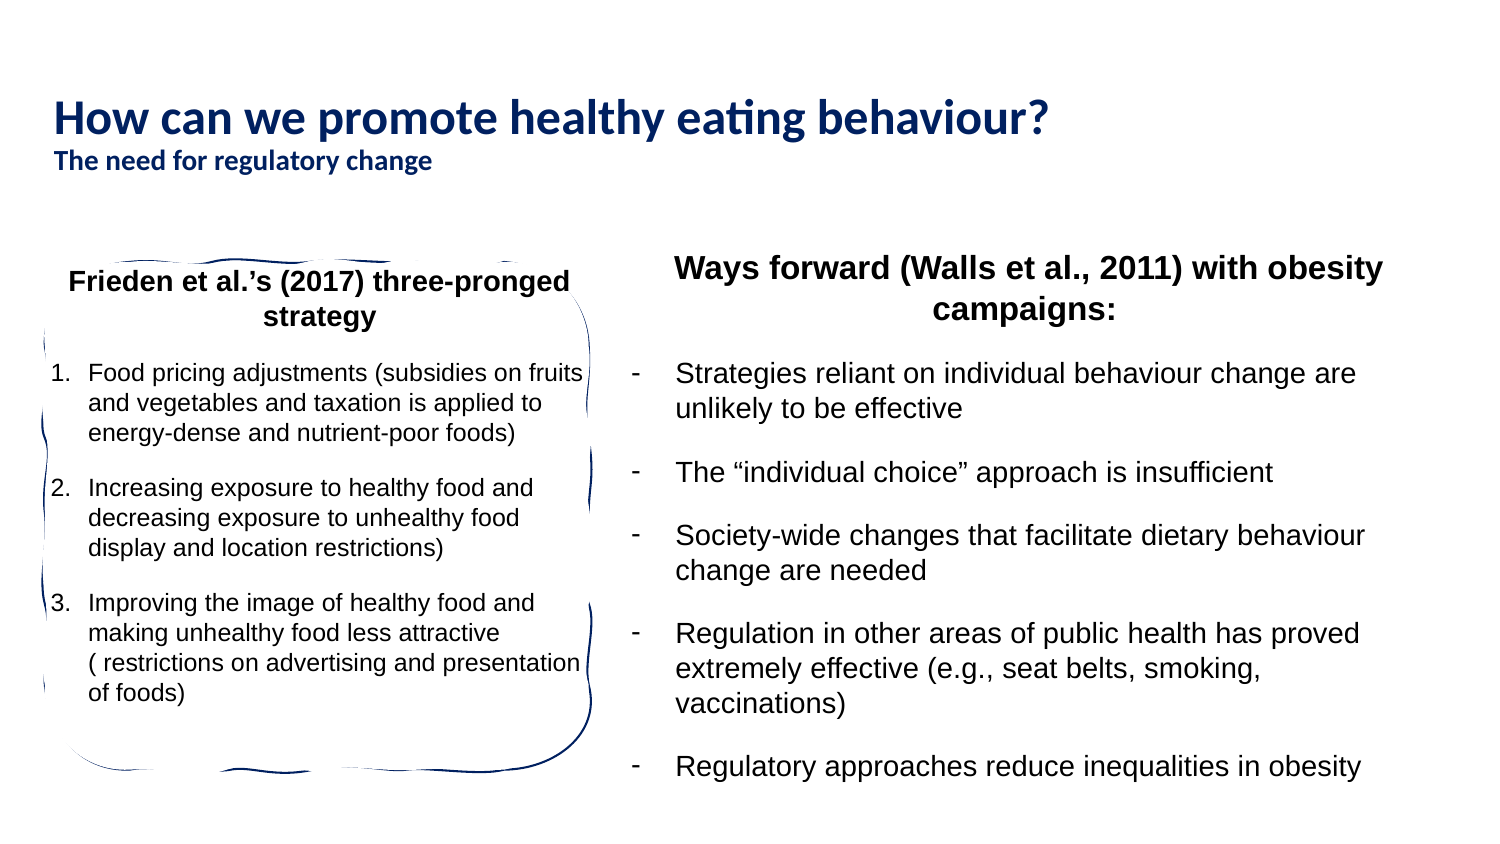

How can we promote healthy eating behaviour?
The need for regulatory change
 Ways forward (Walls et al., 2011) with obesity campaigns:
Strategies reliant on individual behaviour change are unlikely to be effective
The “individual choice” approach is insufficient
Society-wide changes that facilitate dietary behaviour change are needed
Regulation in other areas of public health has proved extremely effective (e.g., seat belts, smoking, vaccinations)
Regulatory approaches reduce inequalities in obesity

Frieden et al.’s (2017) three-pronged strategy
Food pricing adjustments (subsidies on fruits and vegetables and taxation is applied to energy-dense and nutrient-poor foods)
Increasing exposure to healthy food and decreasing exposure to unhealthy food  display and location restrictions)
Improving the image of healthy food and making unhealthy food less attractive ( restrictions on advertising and presentation of foods)